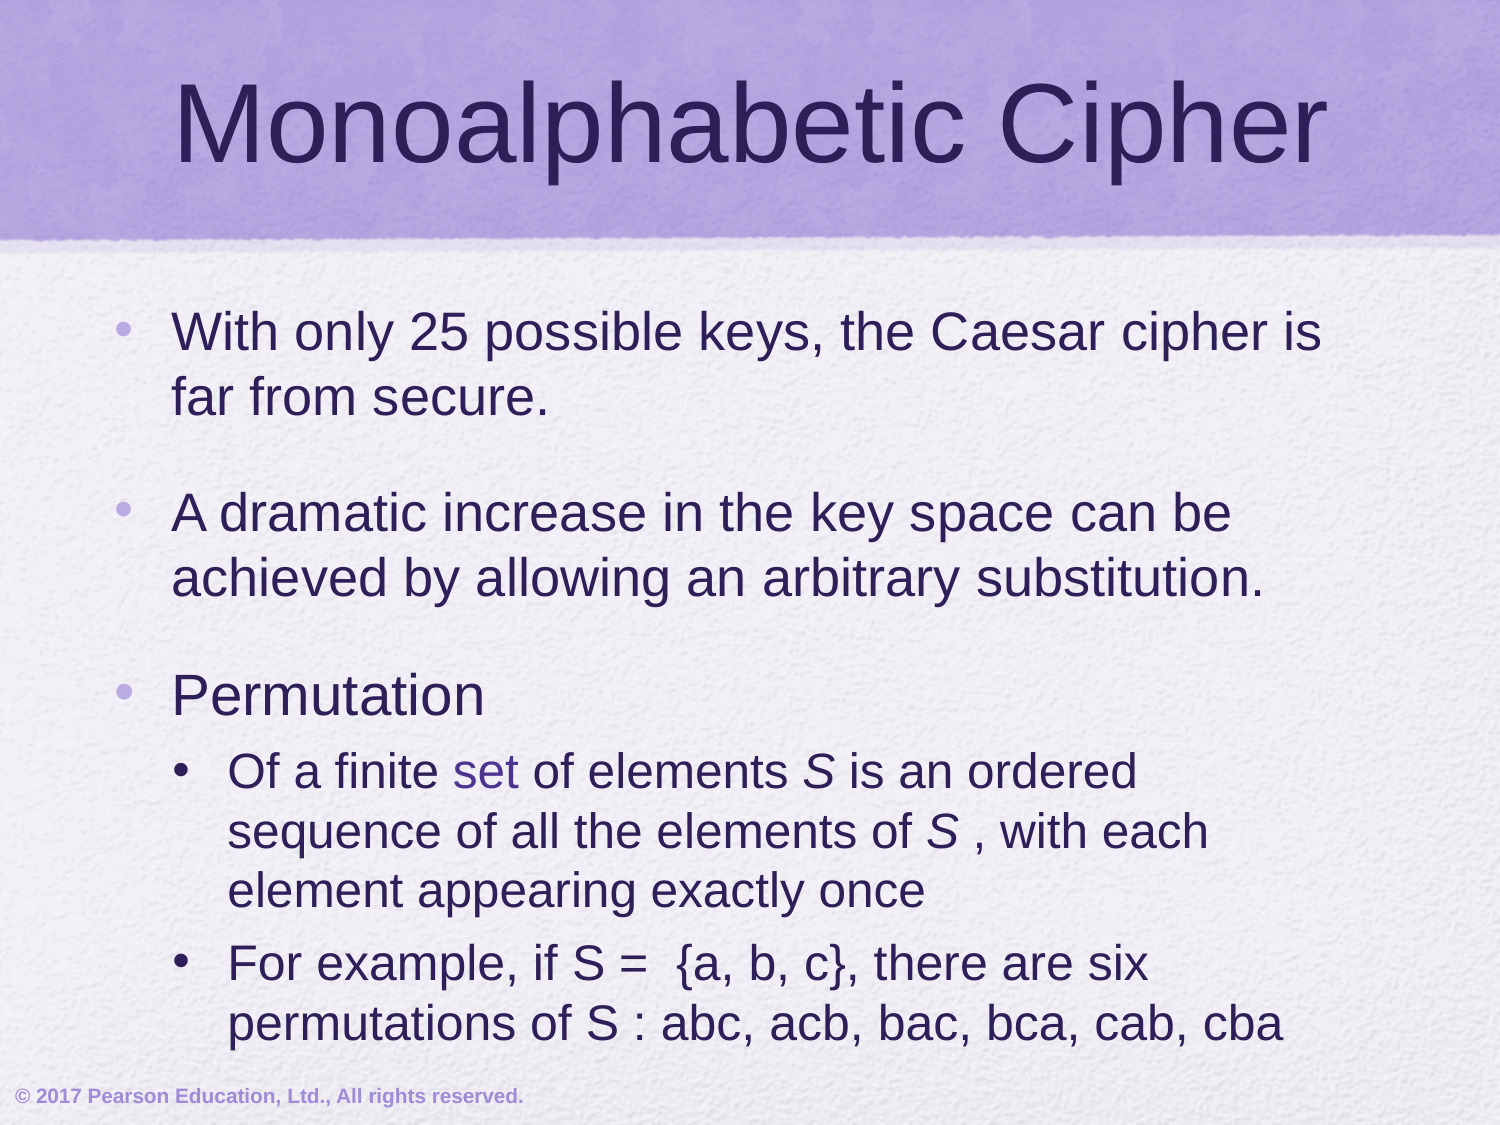

# Monoalphabetic Cipher
With only 25 possible keys, the Caesar cipher is far from secure.
A dramatic increase in the key space can be achieved by allowing an arbitrary substitution.
Permutation
Of a finite set of elements S is an ordered sequence of all the elements of S , with each element appearing exactly once
For example, if S =  {a, b, c}, there are six permutations of S : abc, acb, bac, bca, cab, cba

© 2017 Pearson Education, Ltd., All rights reserved.